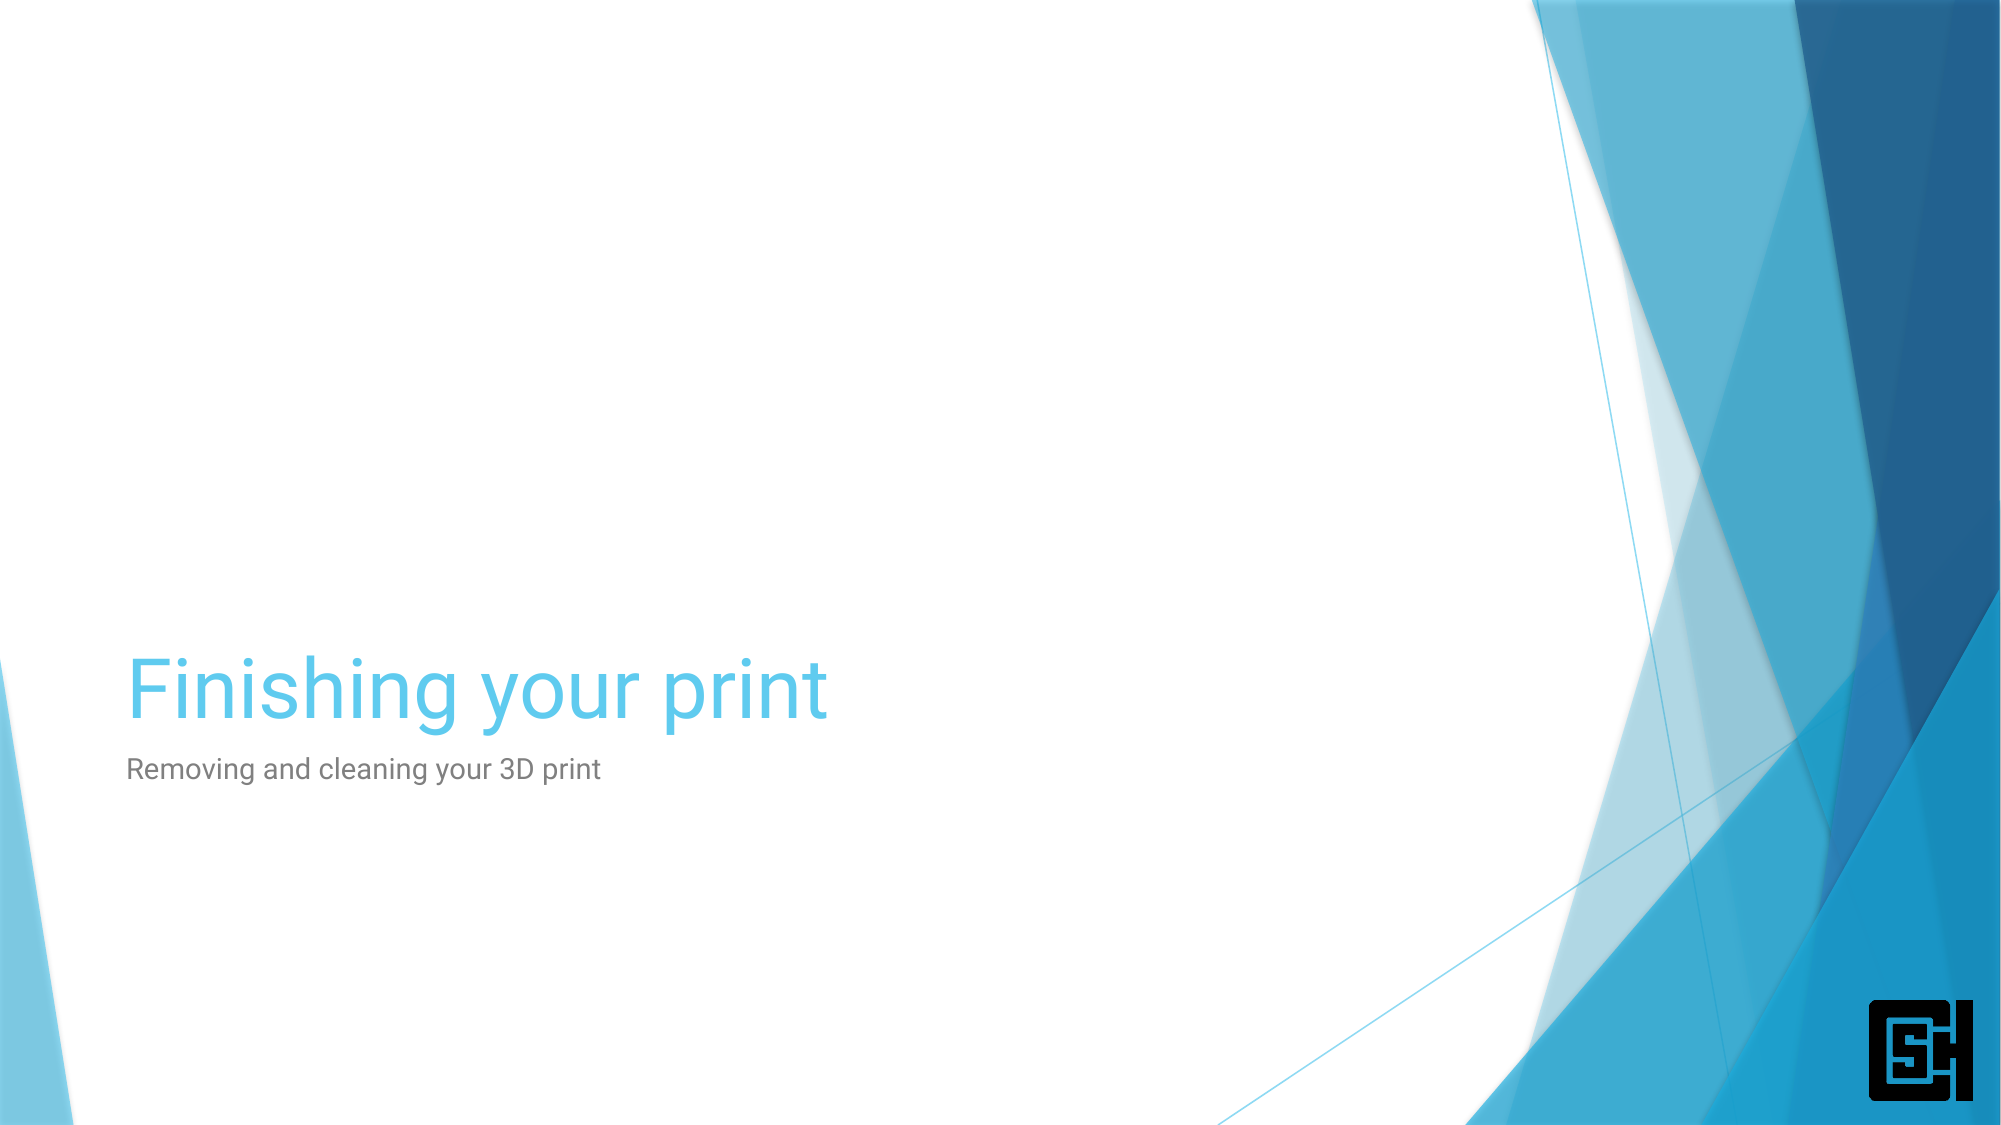

# Finishing your print
Removing and cleaning your 3D print